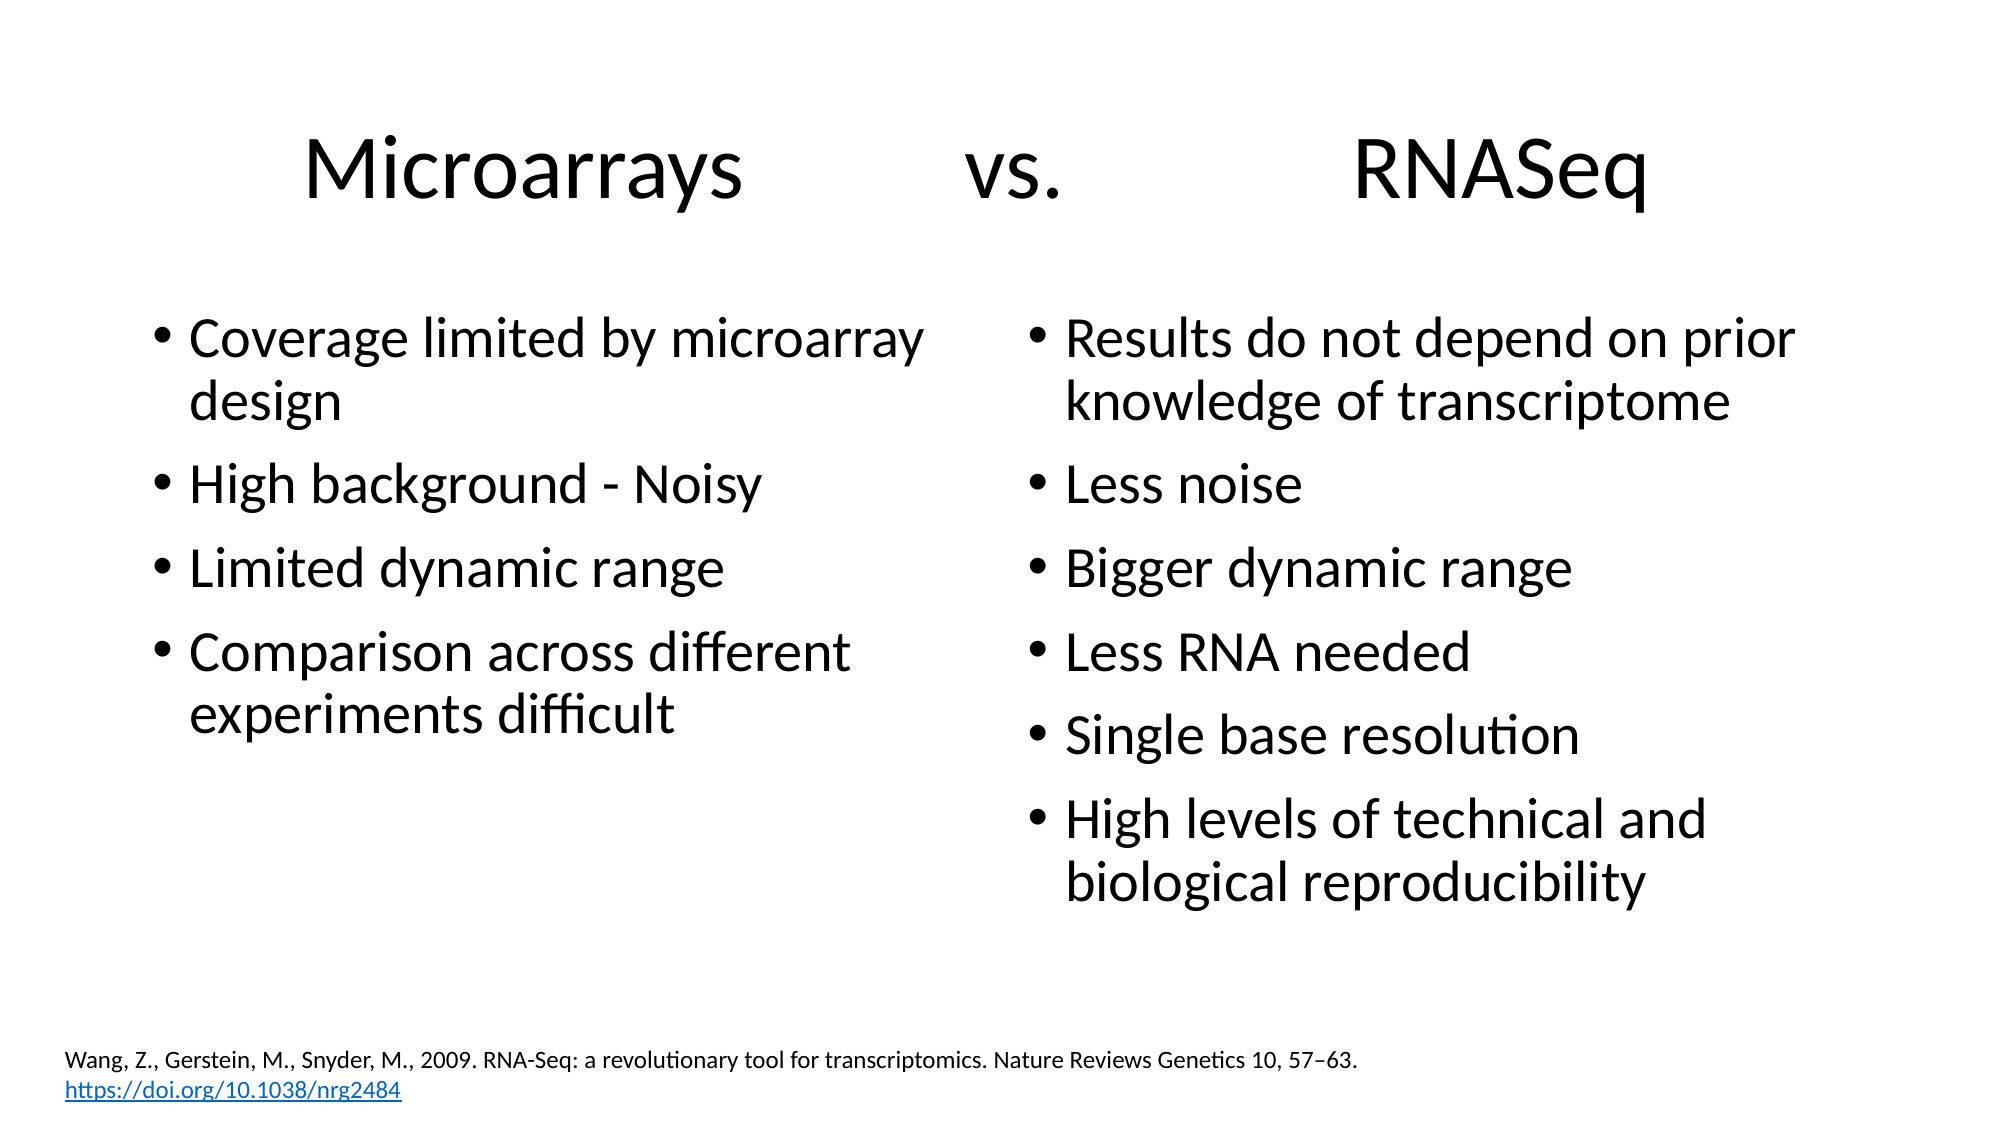

# Microarrays 	   vs. 		RNASeq
Coverage limited by microarray design
High background - Noisy
Limited dynamic range
Comparison across different experiments difficult

Results do not depend on prior knowledge of transcriptome
Less noise
Bigger dynamic range
Less RNA needed
Single base resolution
High levels of technical and biological reproducibility
Wang, Z., Gerstein, M., Snyder, M., 2009. RNA-Seq: a revolutionary tool for transcriptomics. Nature Reviews Genetics 10, 57–63. https://doi.org/10.1038/nrg2484